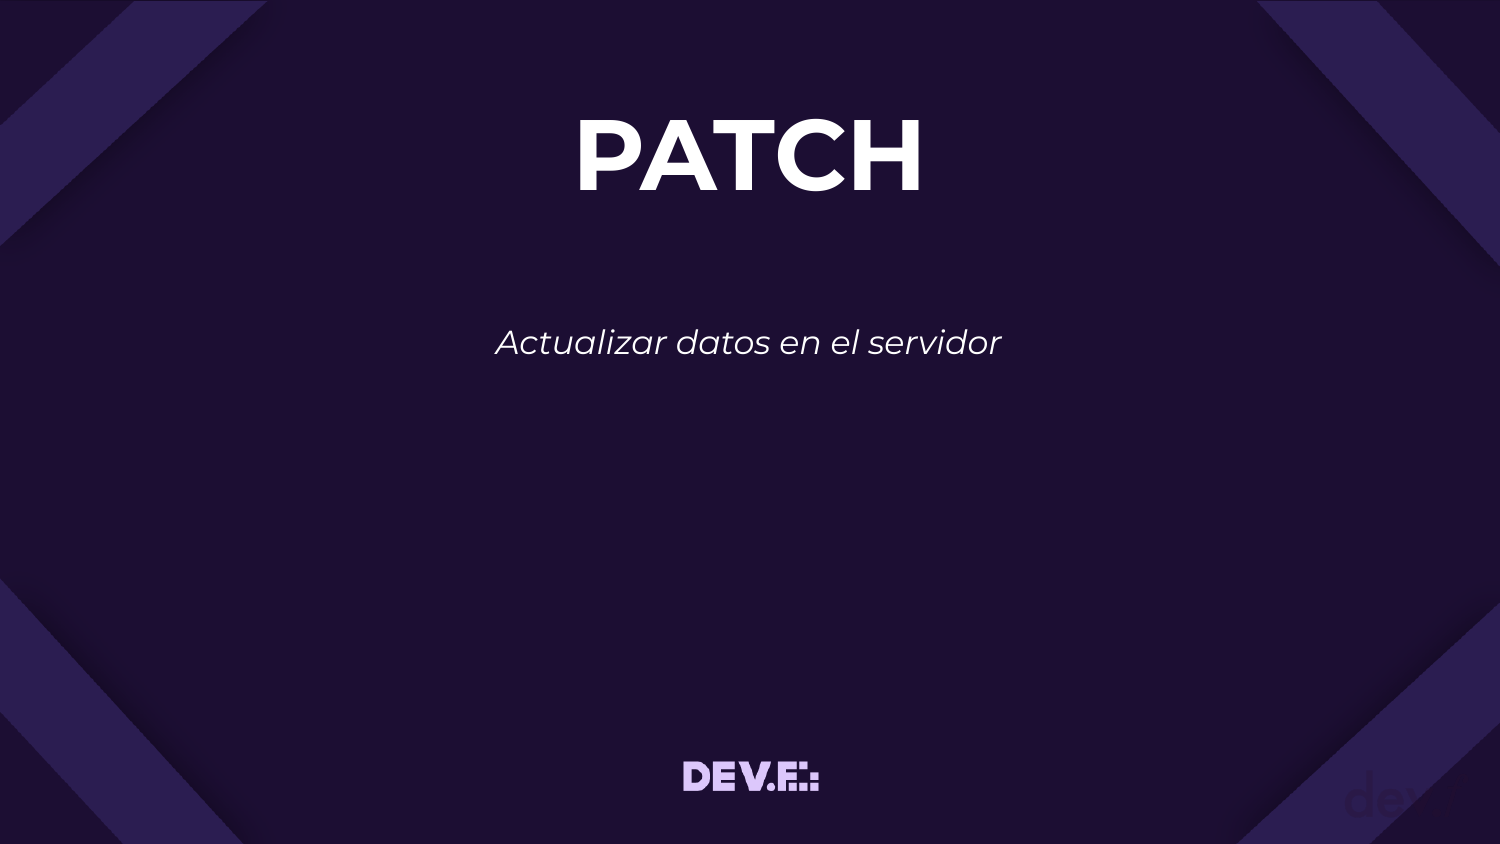

# PATCH
Actualizar datos en el servidor